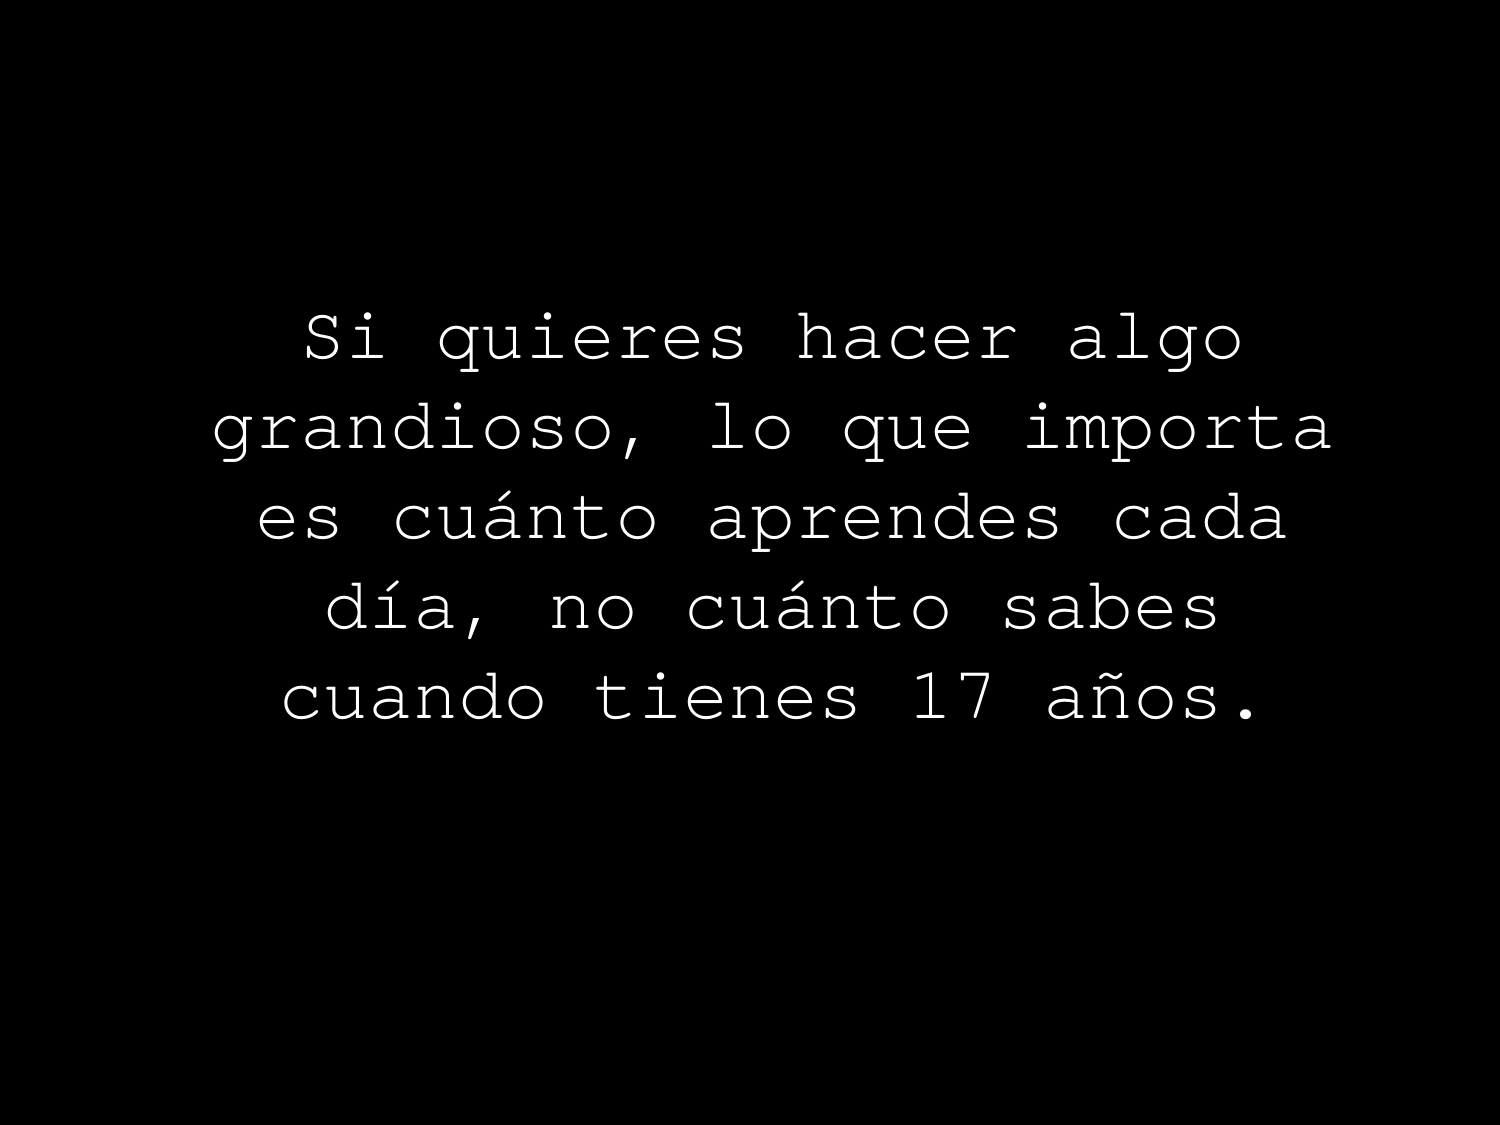

Si quieres hacer algo grandioso, lo que importa es cuánto aprendes cada día, no cuánto sabes cuando tienes 17 años.